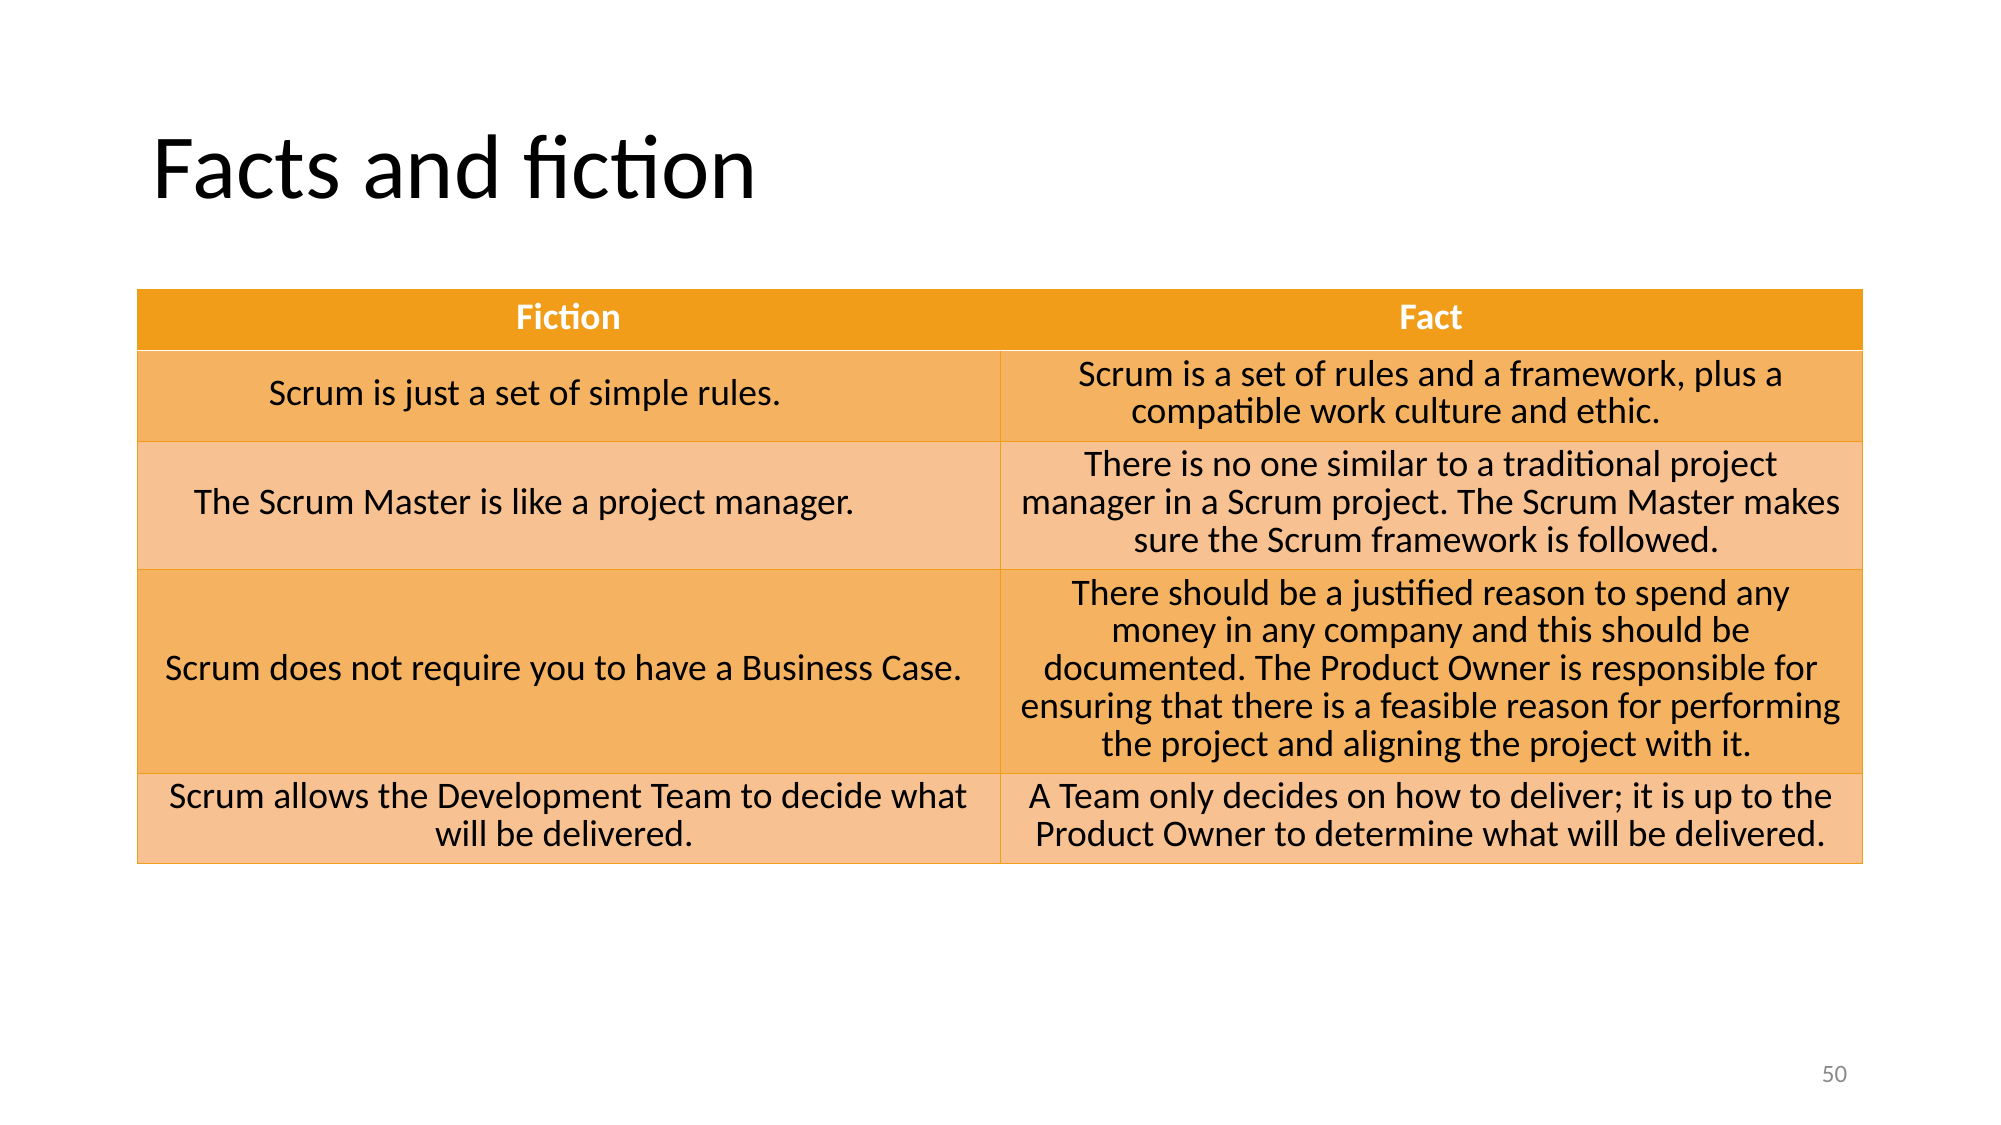

# Facts and fiction
| Fiction | Fact |
| --- | --- |
| Scrum is just a set of simple rules. | Scrum is a set of rules and a framework, plus a compatible work culture and ethic. |
| The Scrum Master is like a project manager. | There is no one similar to a traditional project manager in a Scrum project. The Scrum Master makes sure the Scrum framework is followed. |
| Scrum does not require you to have a Business Case. | There should be a justified reason to spend any money in any company and this should be documented. The Product Owner is responsible for ensuring that there is a feasible reason for performing the project and aligning the project with it. |
| Scrum allows the Development Team to decide what will be delivered. | A Team only decides on how to deliver; it is up to the Product Owner to determine what will be delivered. |
50